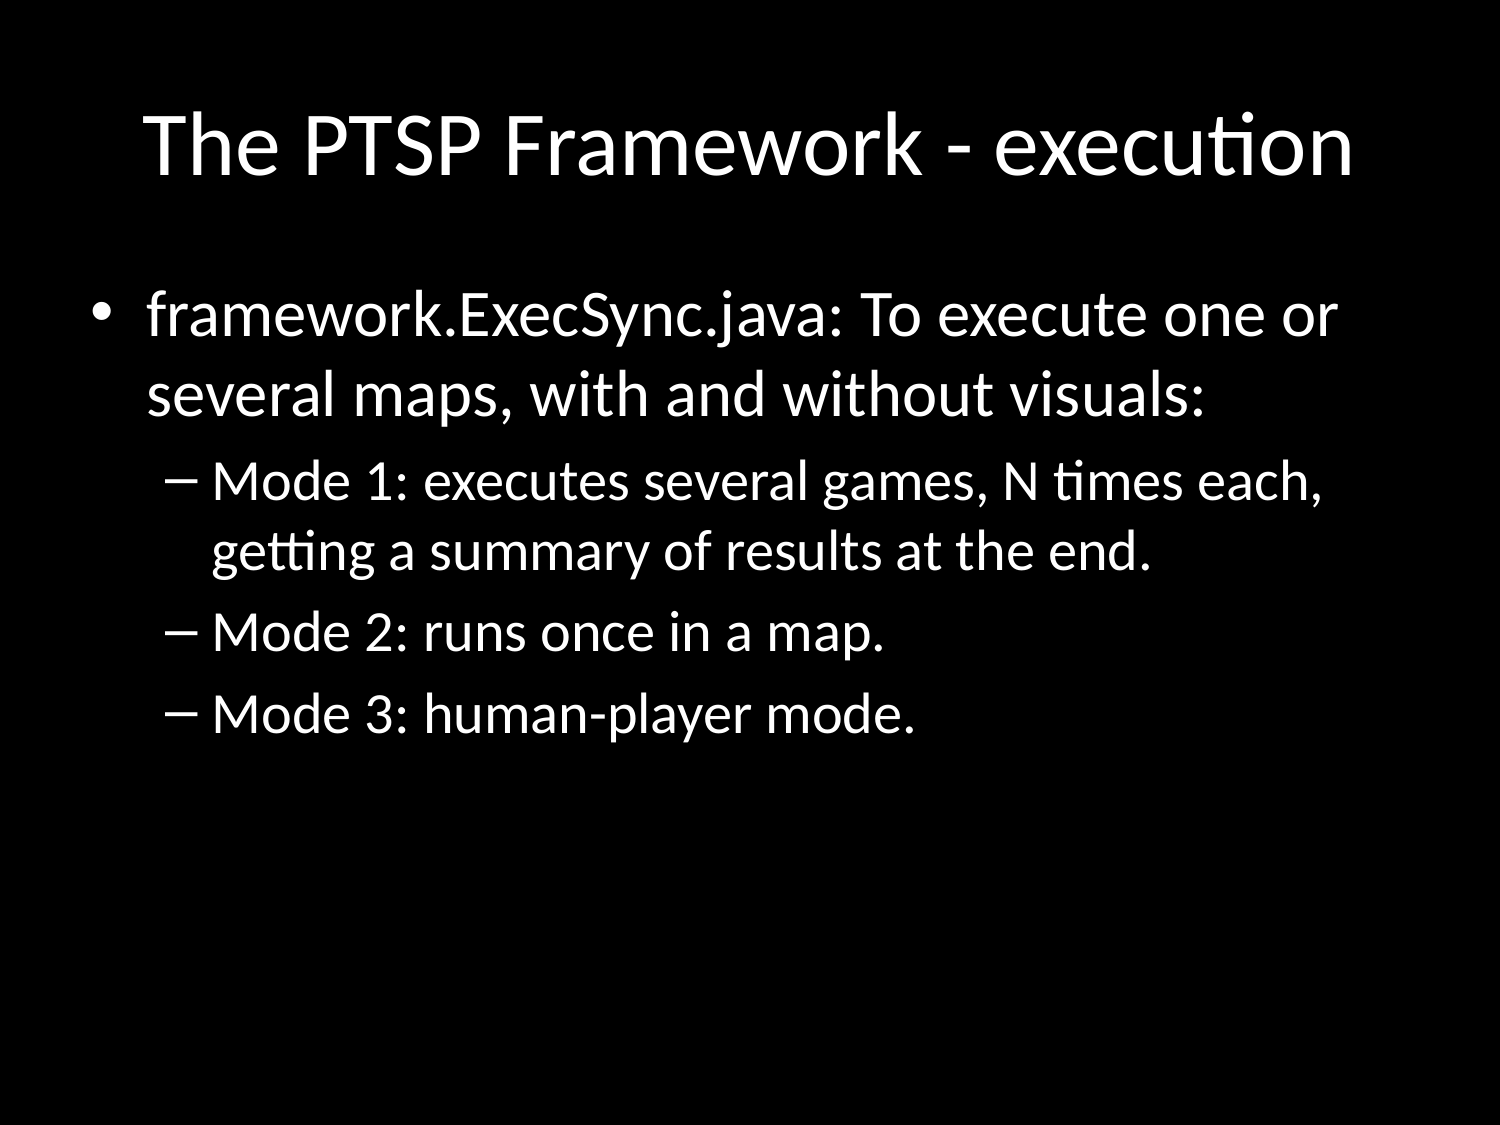

# The PTSP Framework - execution
framework.ExecSync.java: To execute one or several maps, with and without visuals:
Mode 1: executes several games, N times each, getting a summary of results at the end.
Mode 2: runs once in a map.
Mode 3: human-player mode.